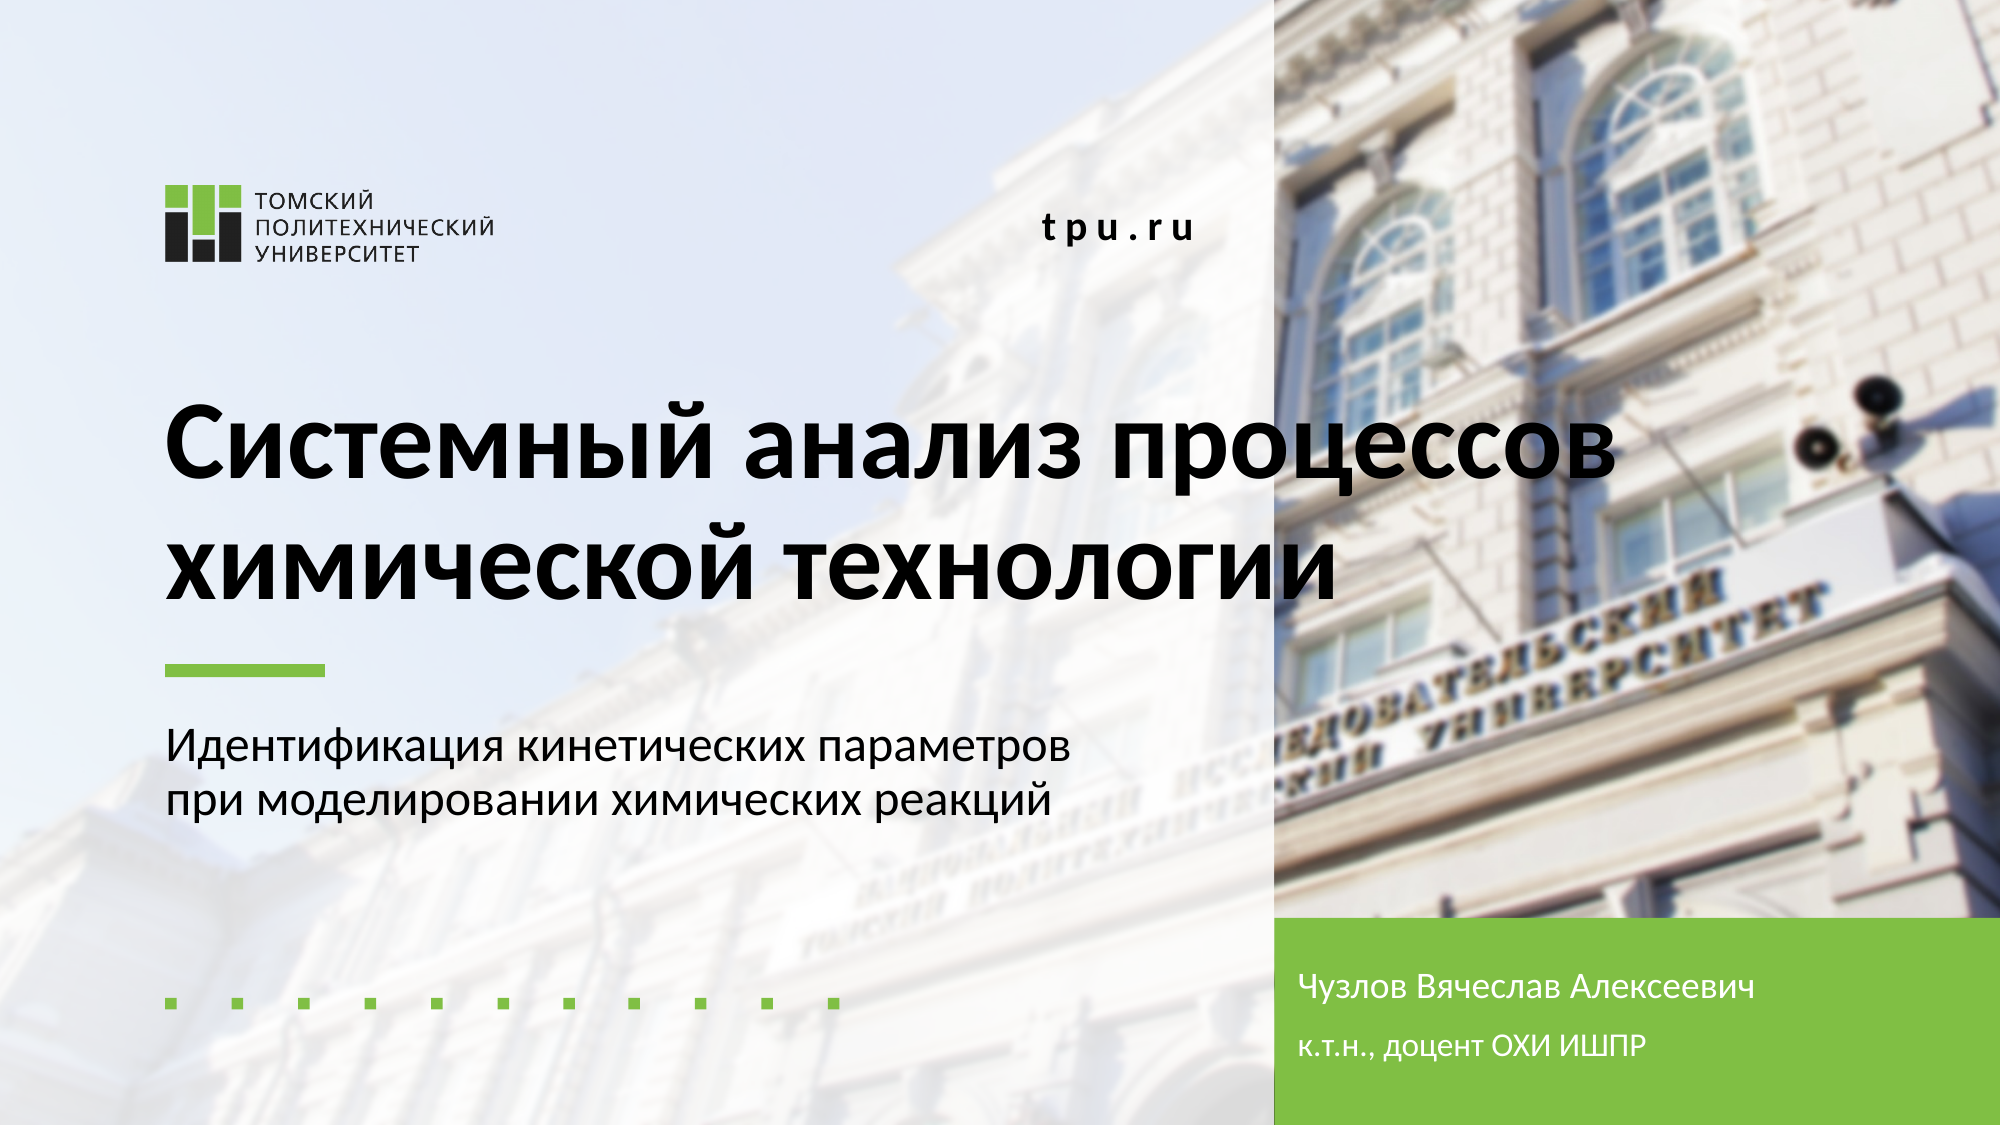

# Системный анализ процессов химической технологии
Идентификация кинетических параметров
при моделировании химических реакций
Чузлов Вячеслав Алексеевич
к.т.н., доцент ОХИ ИШПР